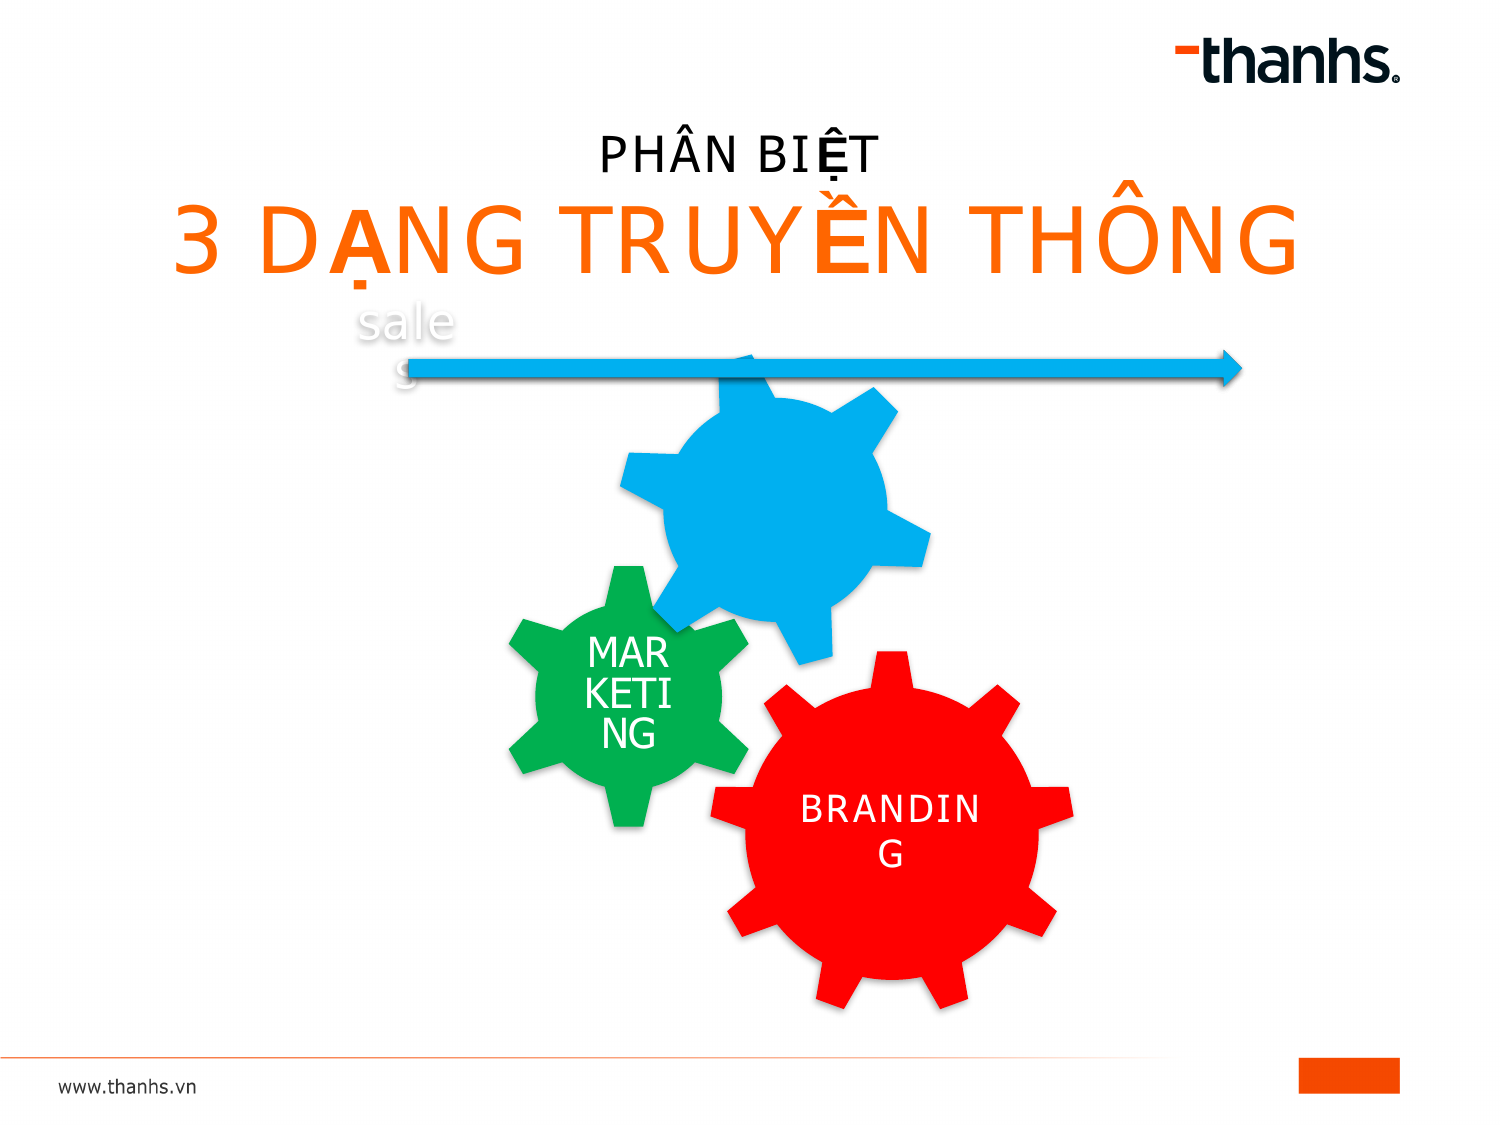

# PHÂN BIỆT 3 DẠNG TRUYỀN THÔNG
BRANDING
MARKETING
sales